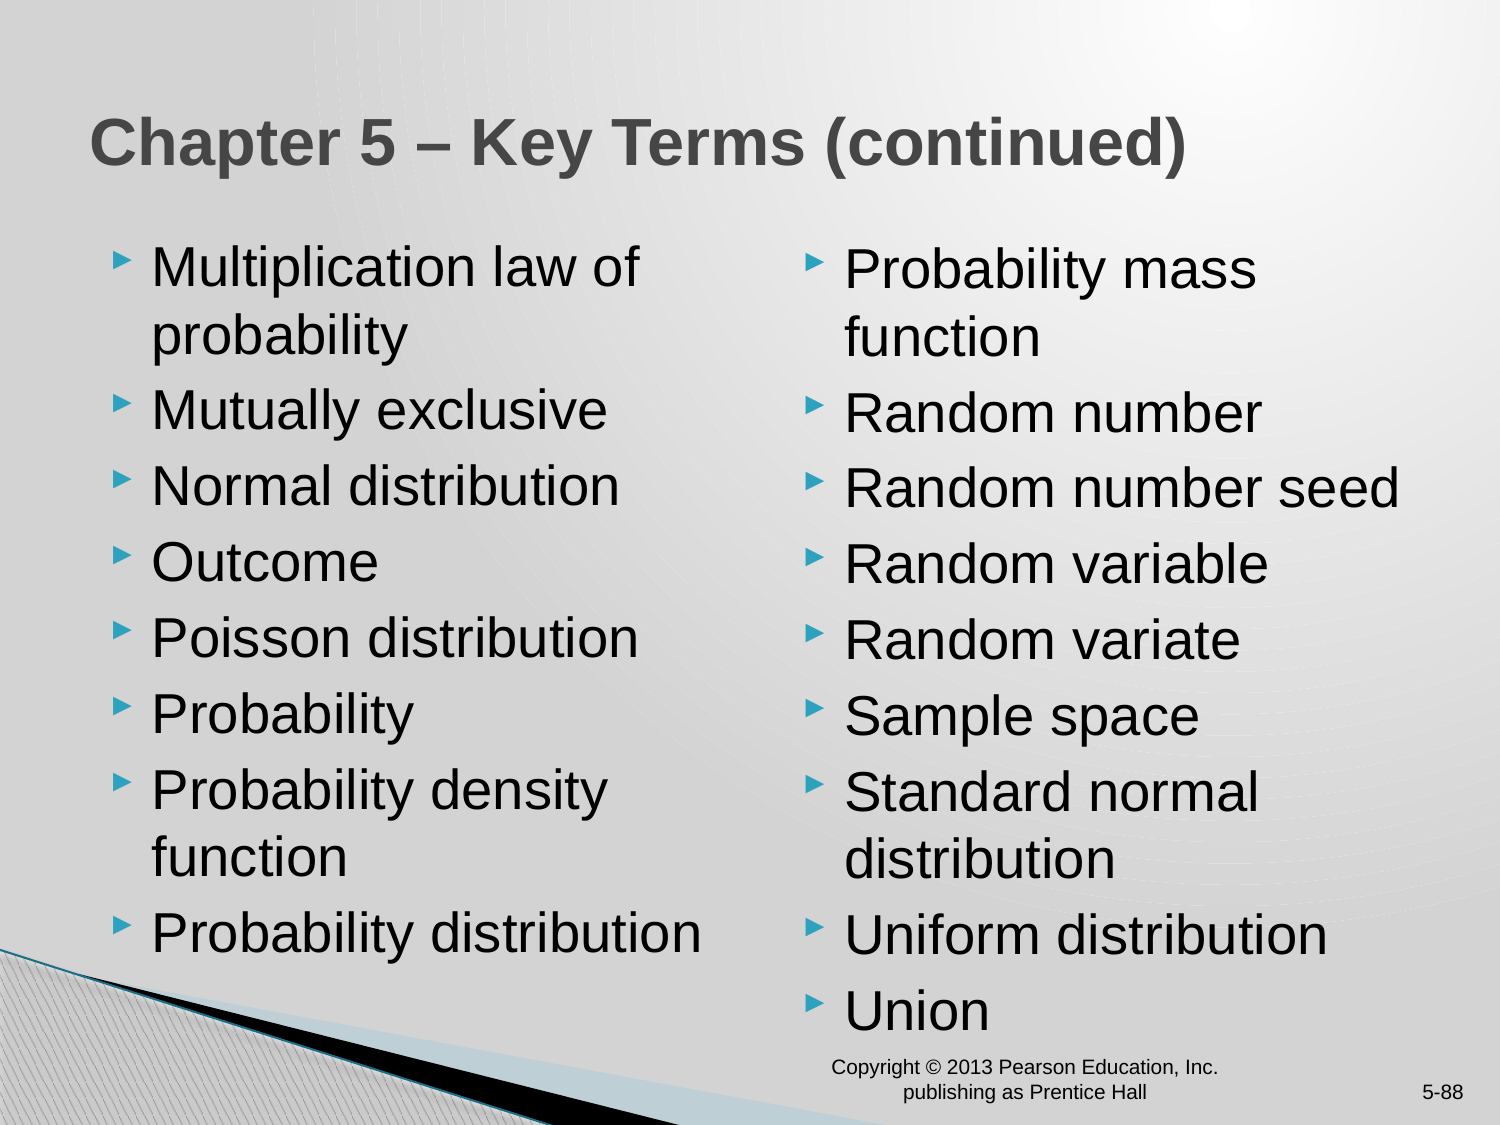

# Chapter 5 – Key Terms (continued)
Multiplication law of probability
Mutually exclusive
Normal distribution
Outcome
Poisson distribution
Probability
Probability density function
Probability distribution

Probability mass function
Random number
Random number seed
Random variable
Random variate
Sample space
Standard normal distribution
Uniform distribution
Union
Copyright © 2013 Pearson Education, Inc. publishing as Prentice Hall
5-88